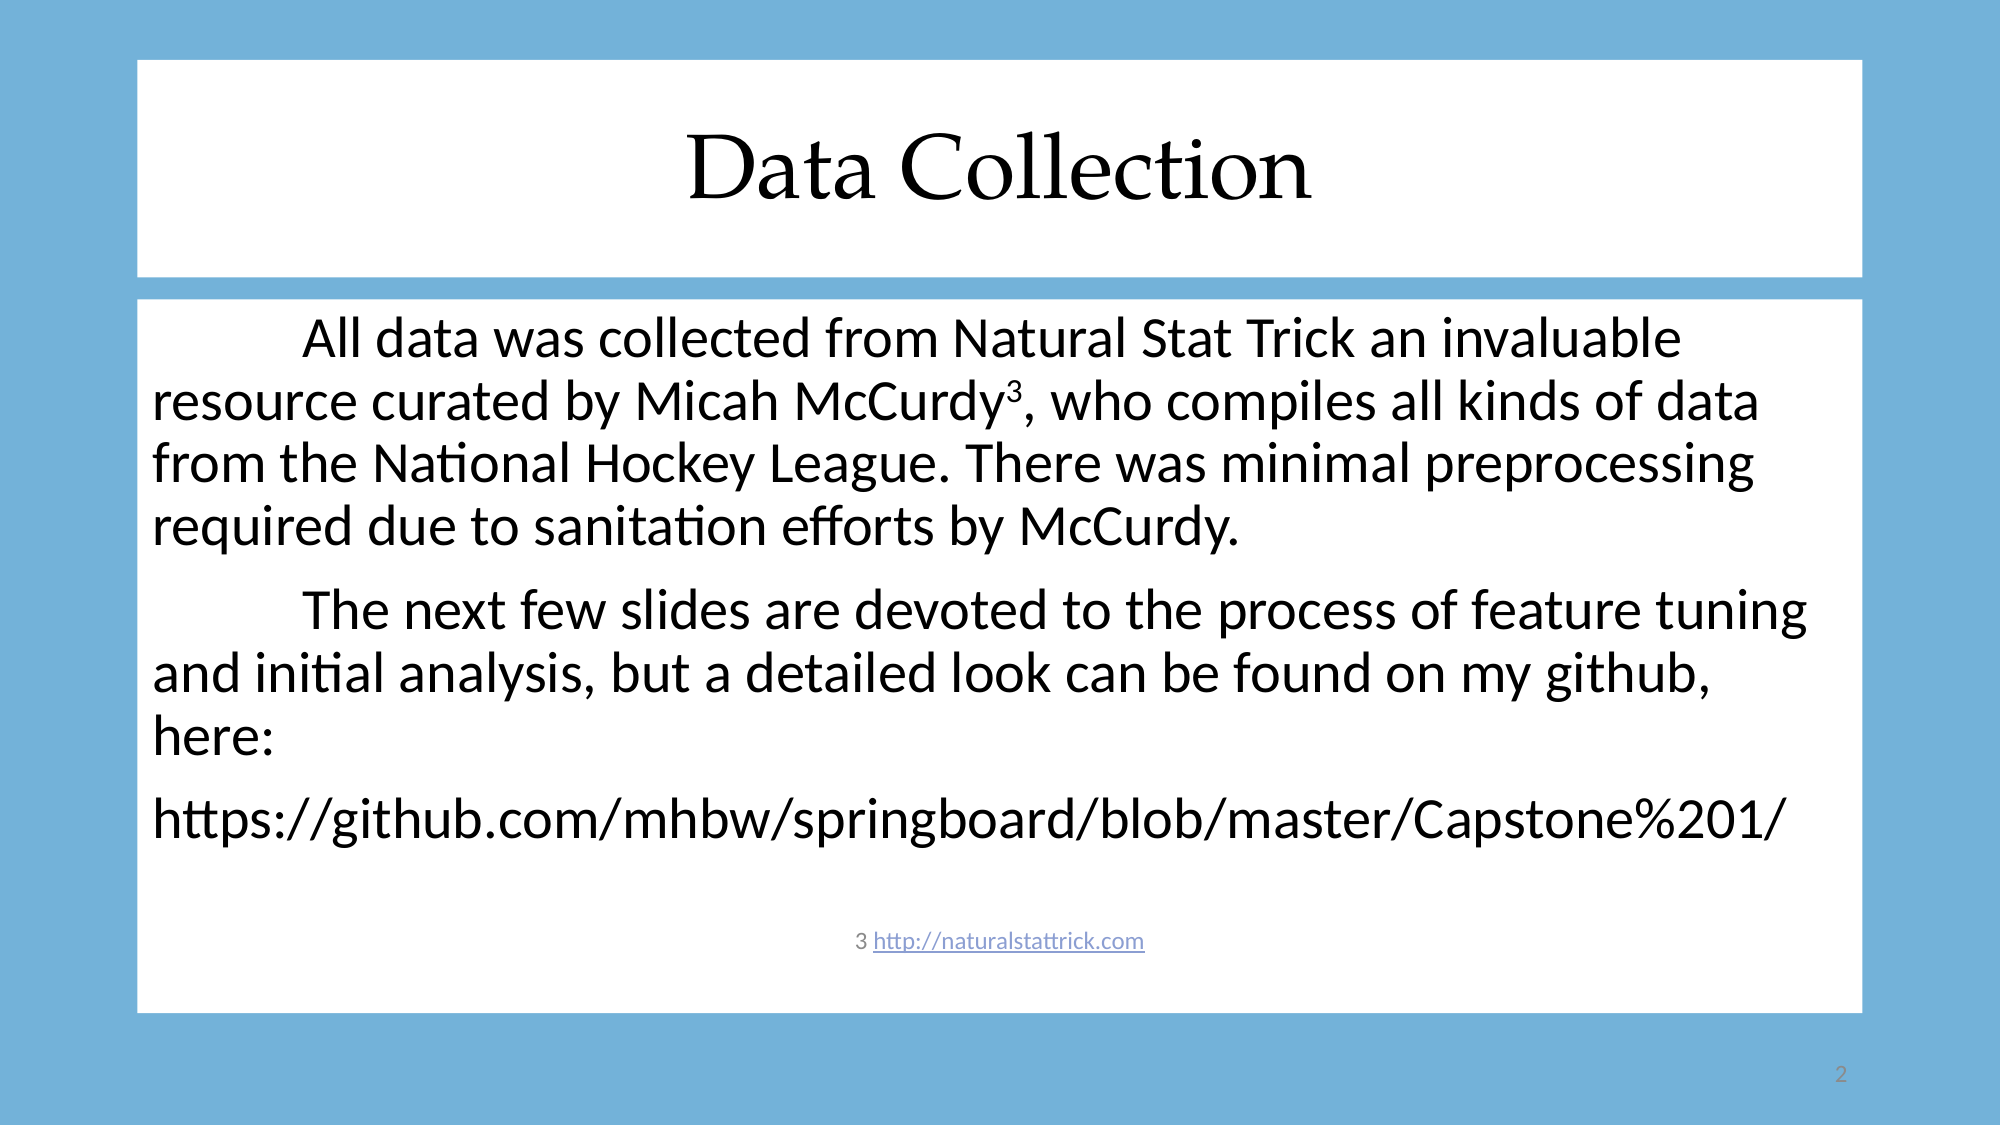

# Data Collection
	All data was collected from Natural Stat Trick an invaluable resource curated by Micah McCurdy3, who compiles all kinds of data from the National Hockey League. There was minimal preprocessing required due to sanitation efforts by McCurdy.
	The next few slides are devoted to the process of feature tuning and initial analysis, but a detailed look can be found on my github, here:
https://github.com/mhbw/springboard/blob/master/Capstone%201/
3 http://naturalstattrick.com

2